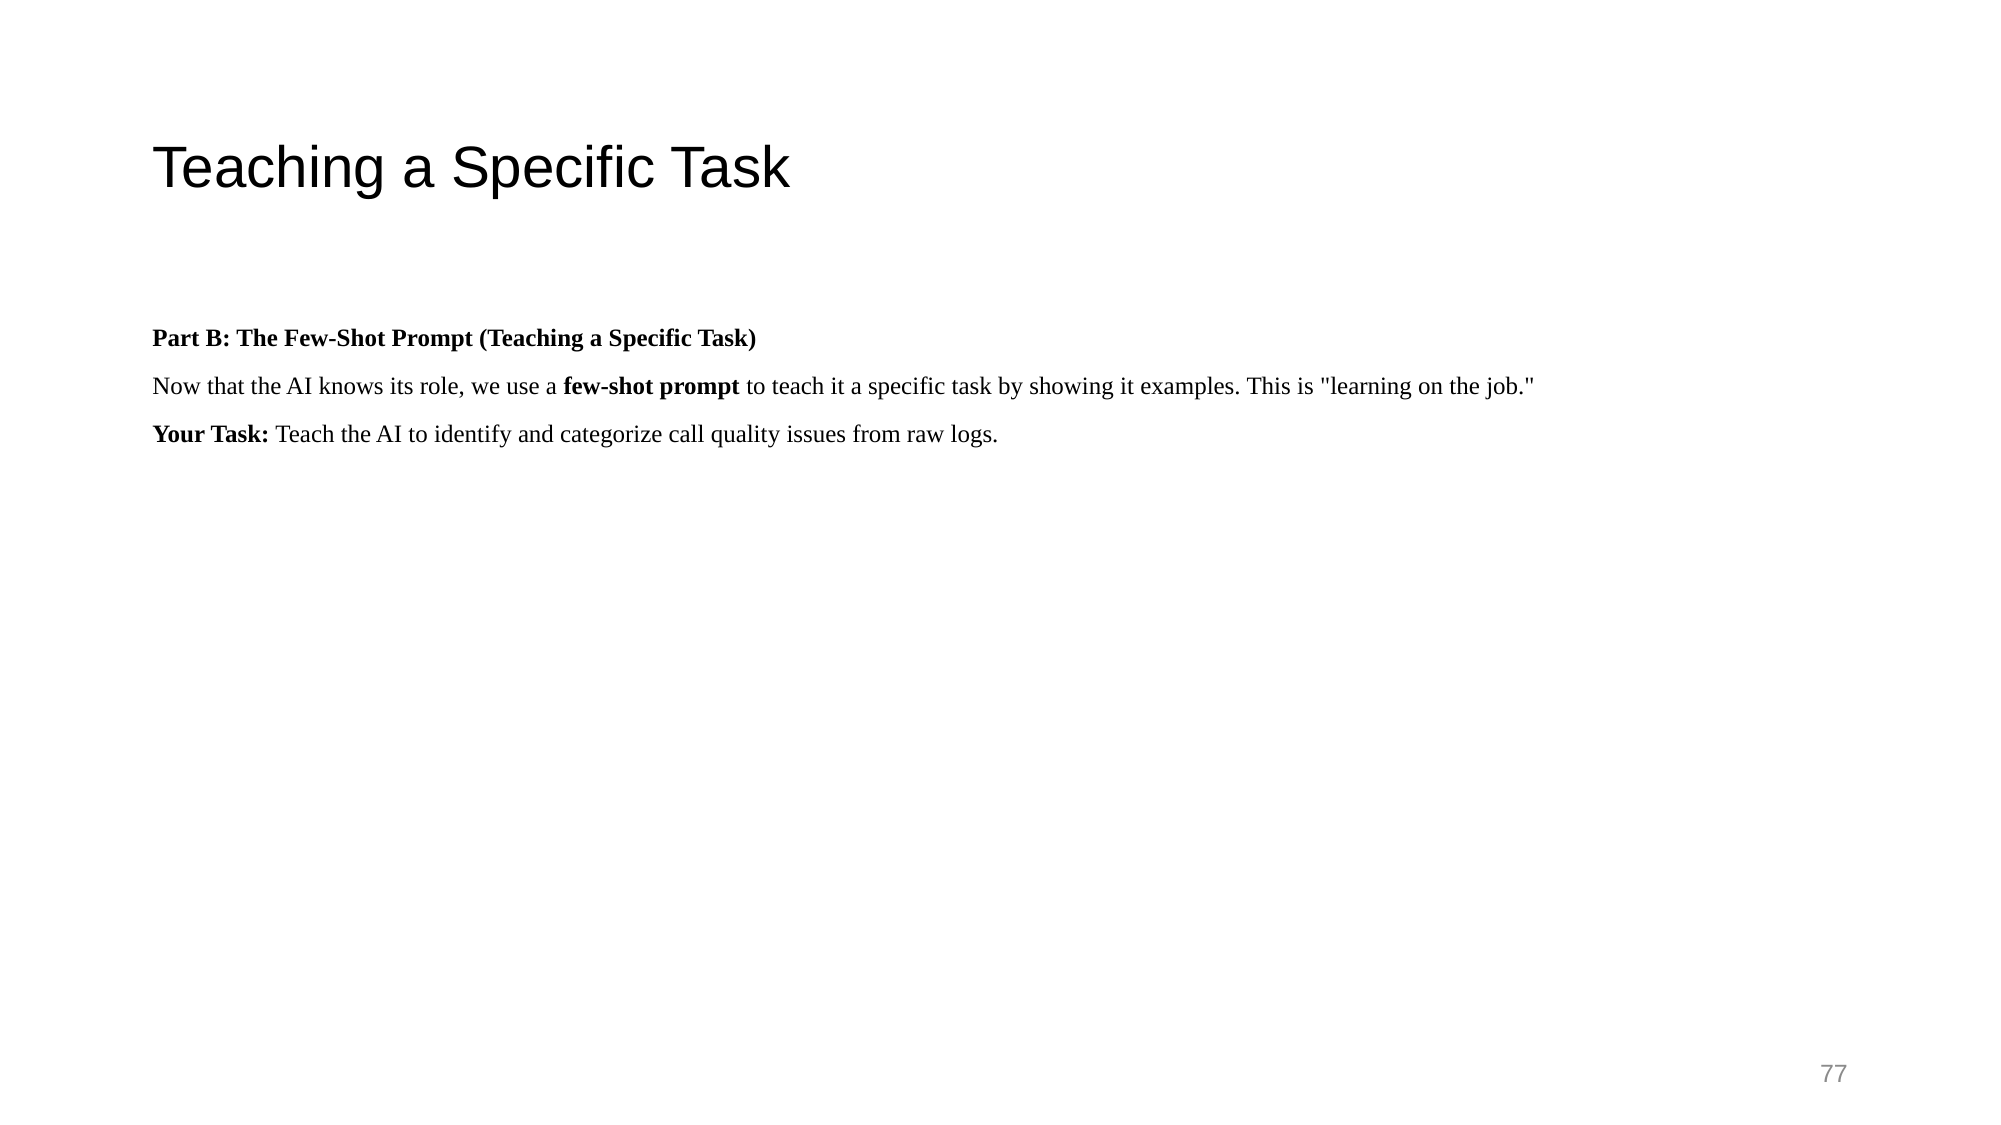

# Teaching a Specific Task
Part B: The Few-Shot Prompt (Teaching a Specific Task)
Now that the AI knows its role, we use a few-shot prompt to teach it a specific task by showing it examples. This is "learning on the job."
Your Task: Teach the AI to identify and categorize call quality issues from raw logs.

77